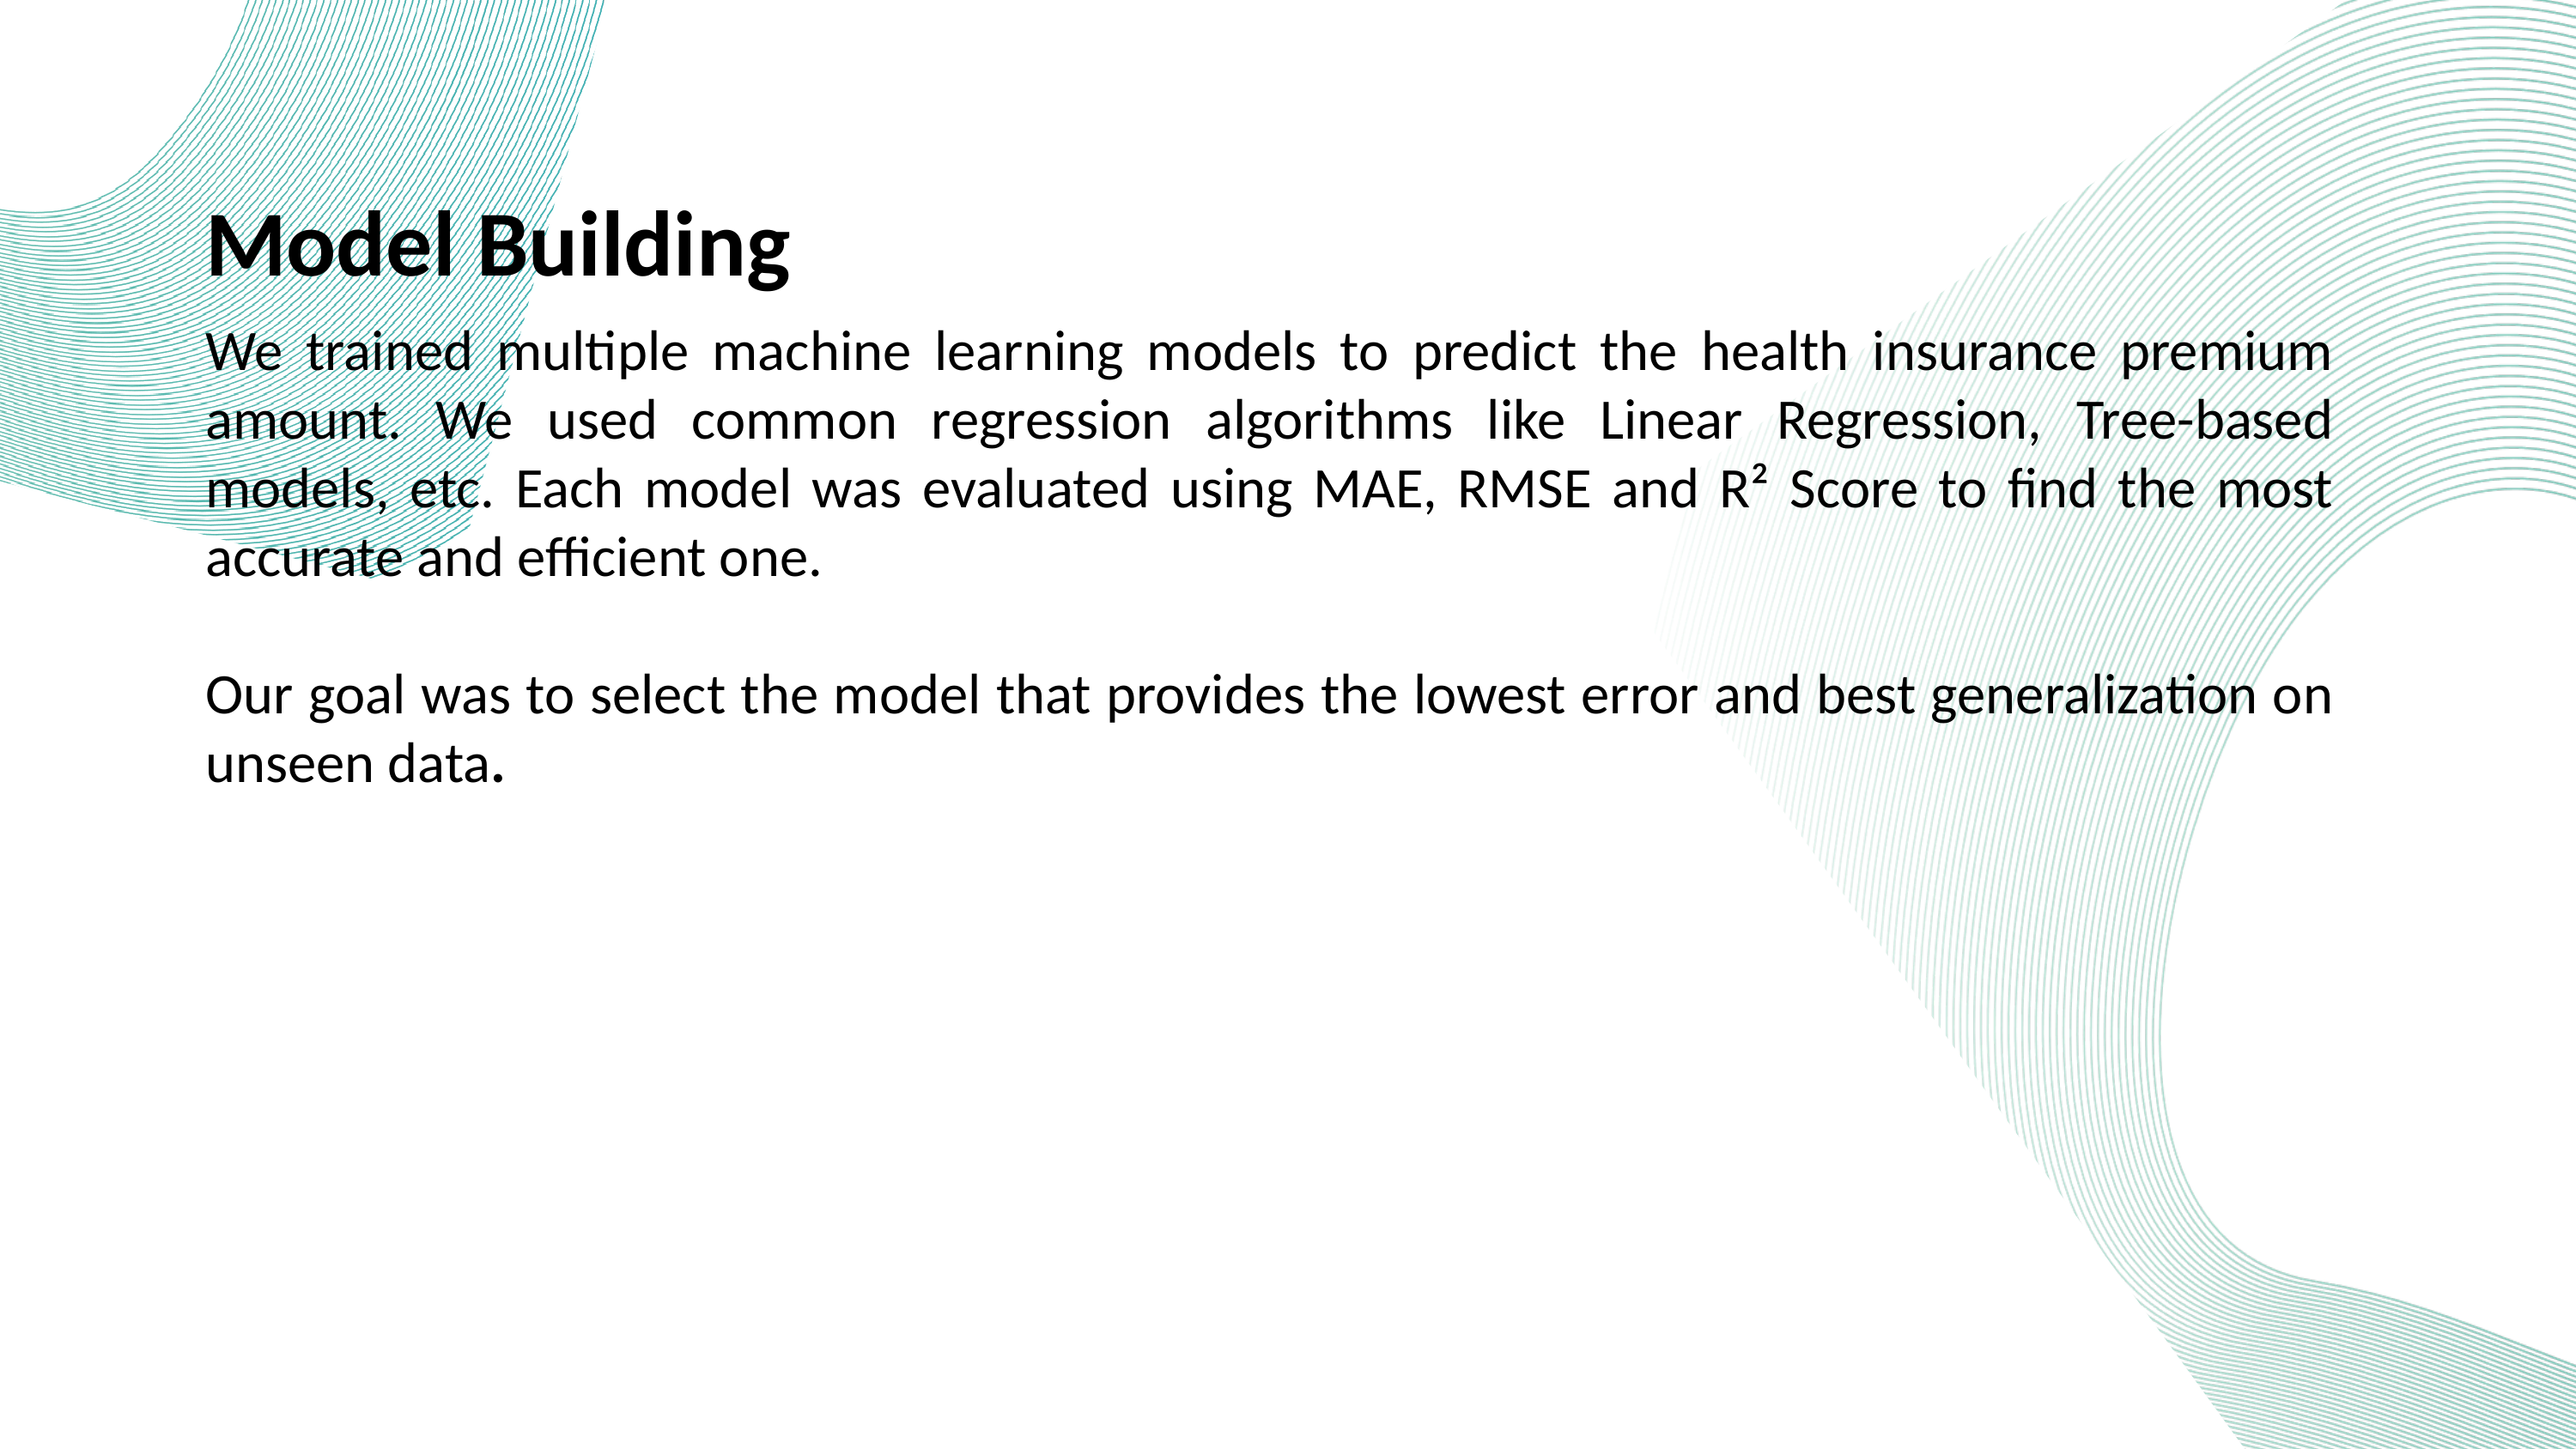

Model Building
We trained multiple machine learning models to predict the health insurance premium amount. We used common regression algorithms like Linear Regression, Tree-based models, etc. Each model was evaluated using MAE, RMSE and R² Score to find the most accurate and efficient one.

Our goal was to select the model that provides the lowest error and best generalization on unseen data.